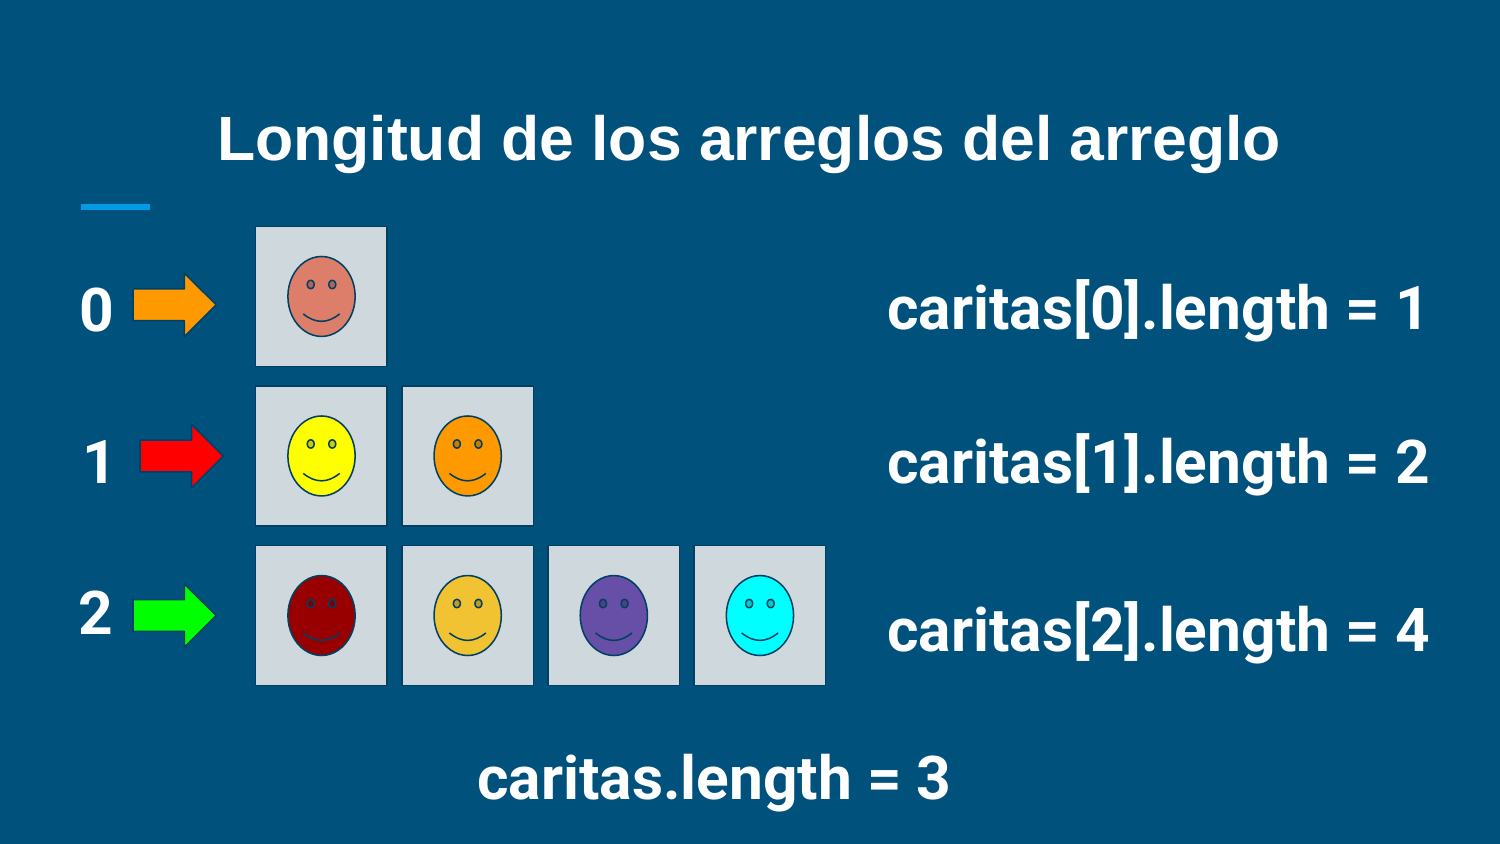

# Longitud de los arreglos del arreglo

caritas[0].length = 1
0

1

caritas[1].length = 2

2

caritas[2].length = 4
caritas.length = 3